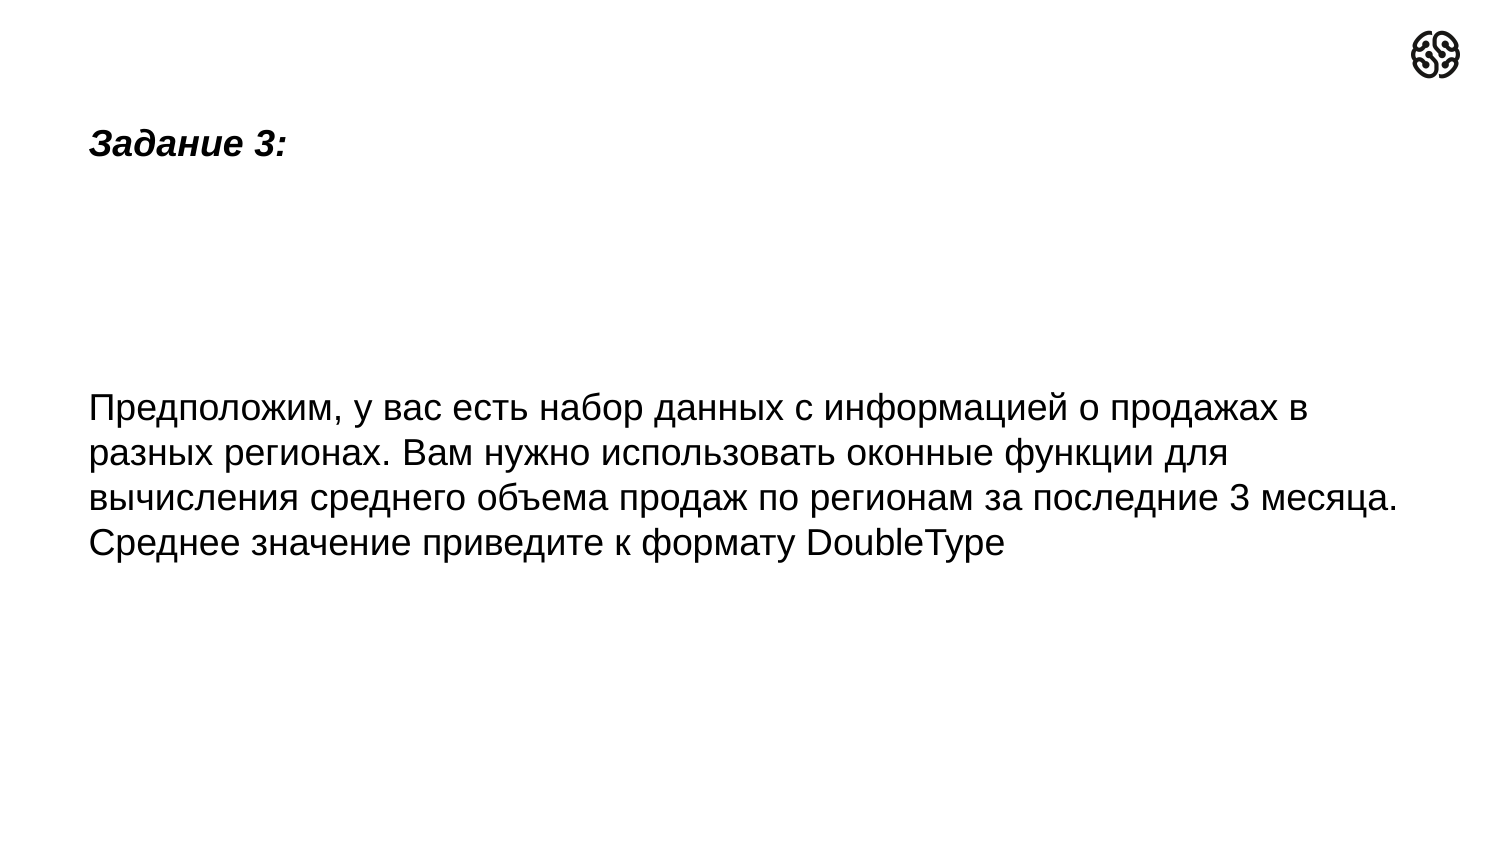

Задание 3:

Предположим, у вас есть набор данных с информацией о продажах в разных регионах. Вам нужно использовать оконные функции для вычисления среднего объема продаж по регионам за последние 3 месяца. Среднее значение приведите к формату DoubleType